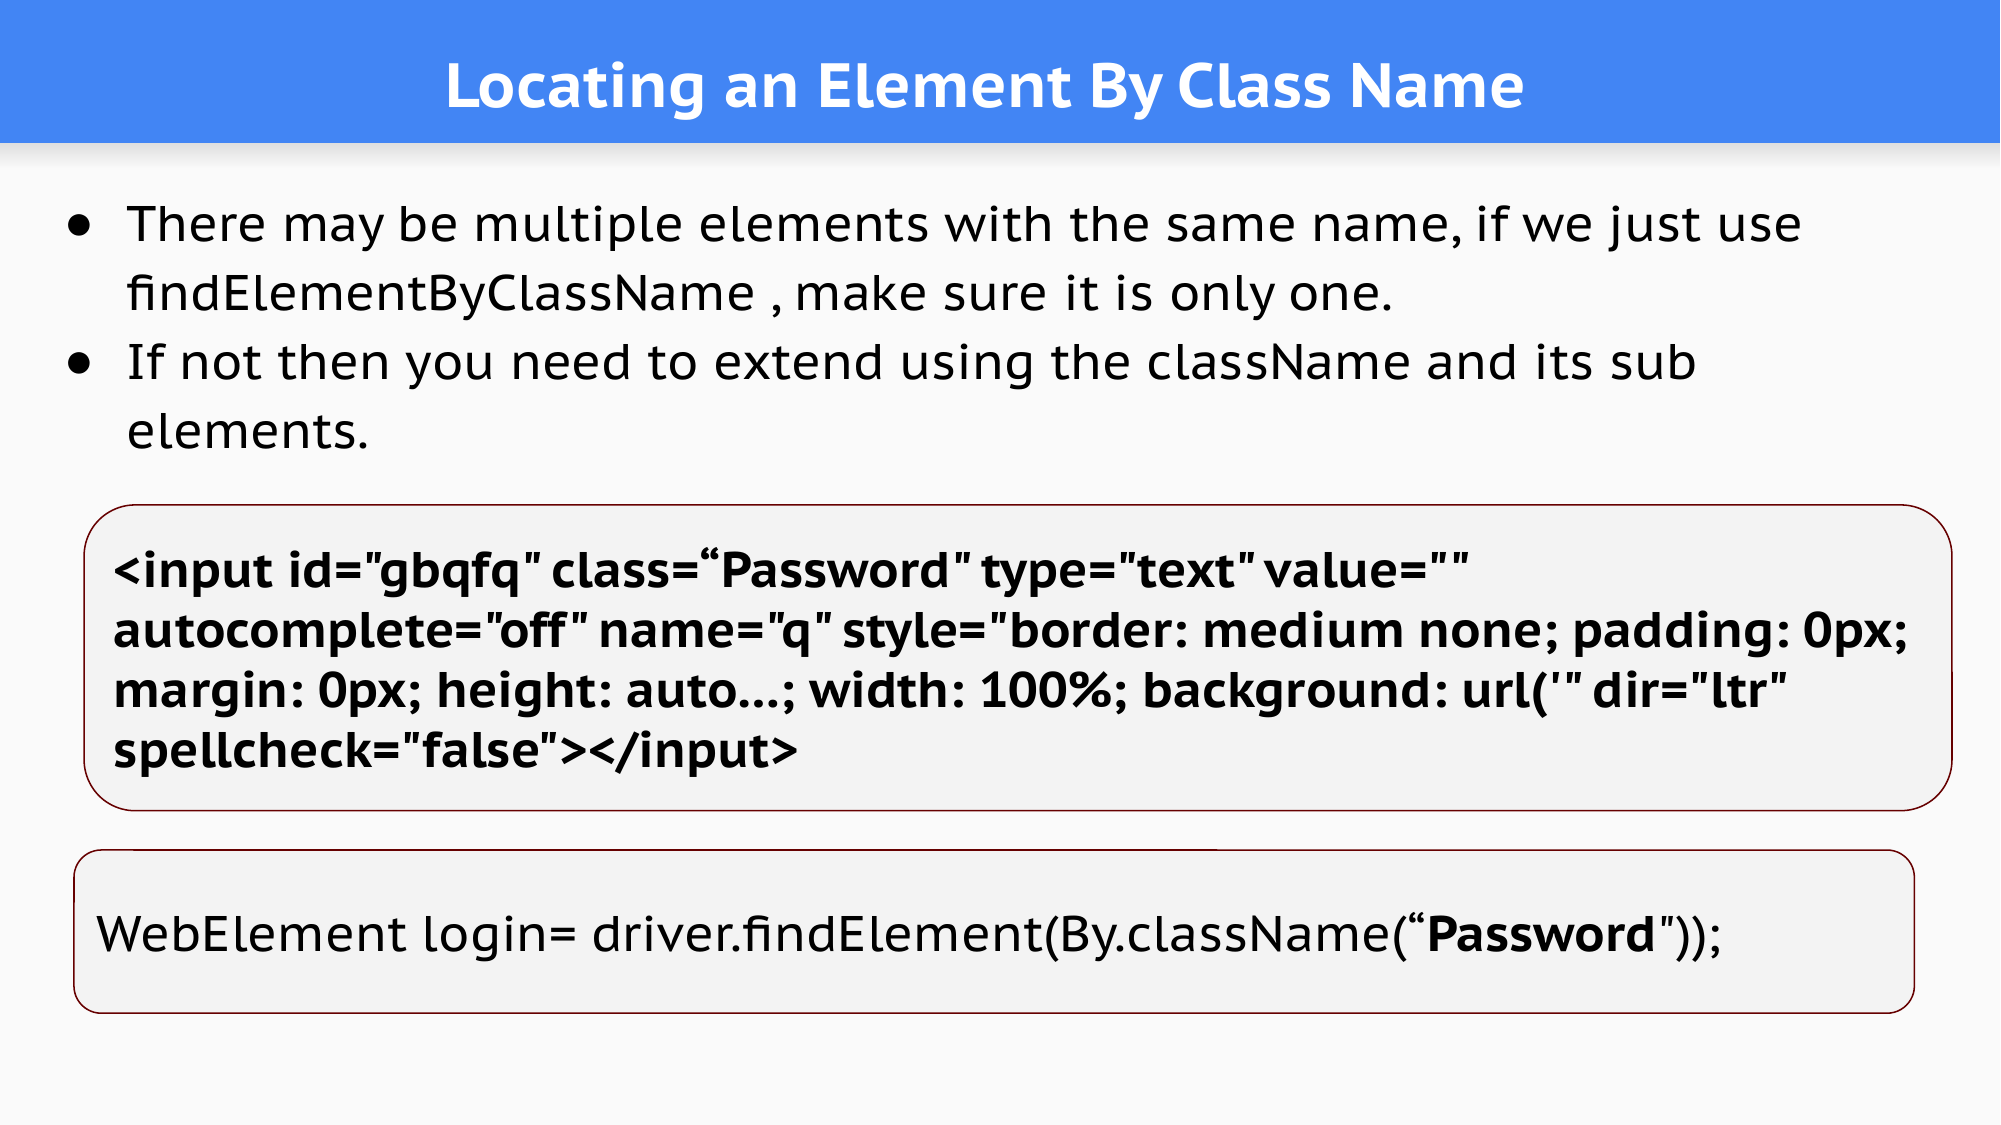

# Locating an Element By Class Name
There may be multiple elements with the same name, if we just use findElementByClassName , make sure it is only one.
If not then you need to extend using the className and its sub elements.

<input id="gbqfq" class=“Password" type="text" value="" autocomplete="off" name="q" style="border: medium none; padding: 0px; margin: 0px; height: auto…; width: 100%; background: url('" dir="ltr" spellcheck="false"></input>
WebElement login= driver.findElement(By.className(“Password"));